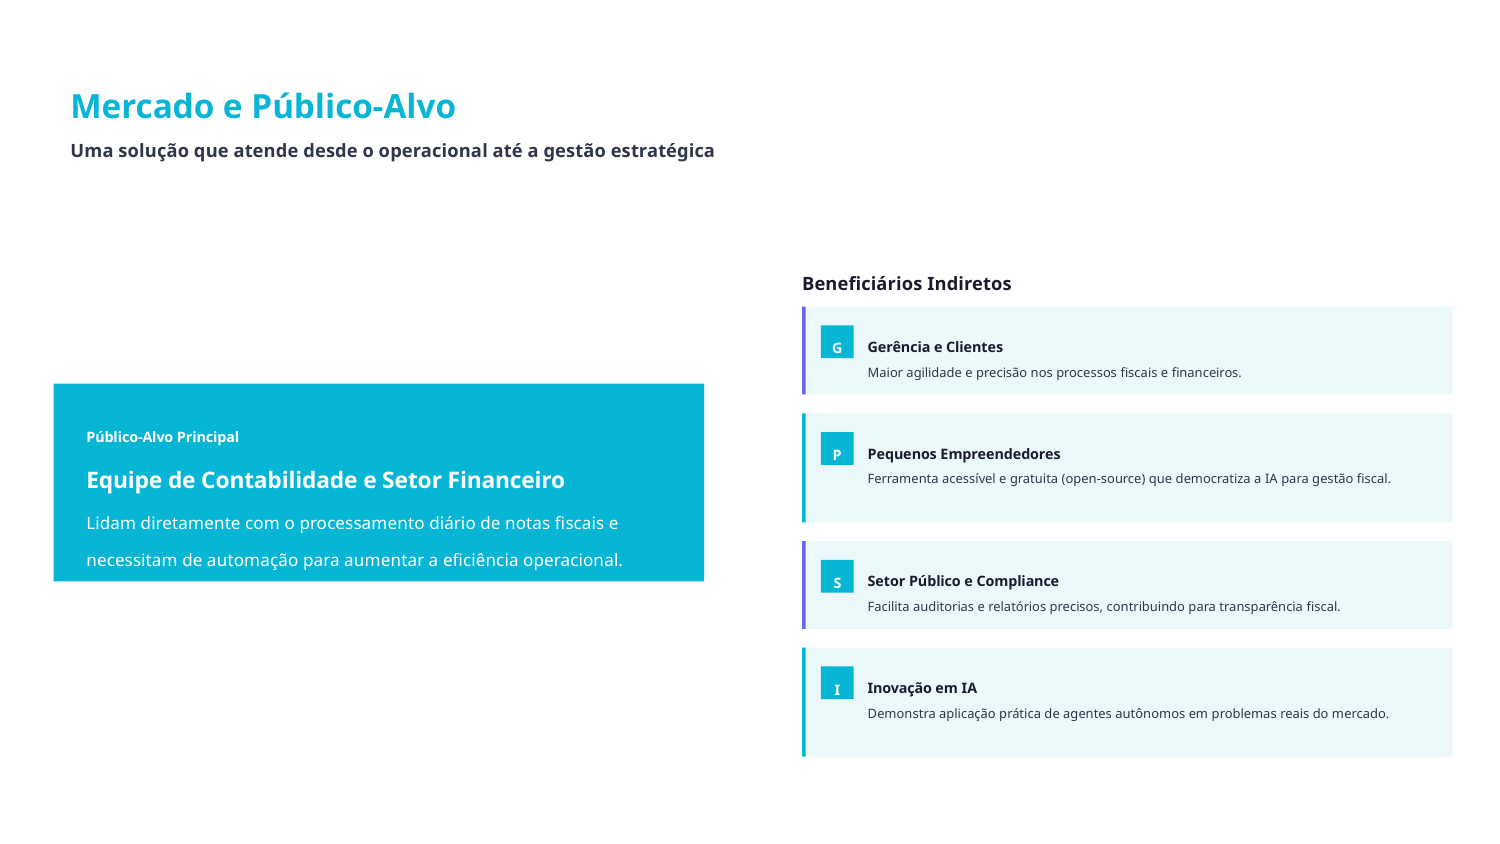

Mercado e Público-Alvo
Uma solução que atende desde o operacional até a gestão estratégica
Beneficiários Indiretos

G
Gerência e Clientes
Maior agilidade e precisão nos processos fiscais e financeiros.

Público-Alvo Principal

P
Pequenos Empreendedores
Equipe de Contabilidade e Setor Financeiro
Ferramenta acessível e gratuita (open-source) que democratiza a IA para gestão fiscal.
Lidam diretamente com o processamento diário de notas fiscais e necessitam de automação para aumentar a eficiência operacional.

S
Setor Público e Compliance
Facilita auditorias e relatórios precisos, contribuindo para transparência fiscal.

I
Inovação em IA
Demonstra aplicação prática de agentes autônomos em problemas reais do mercado.